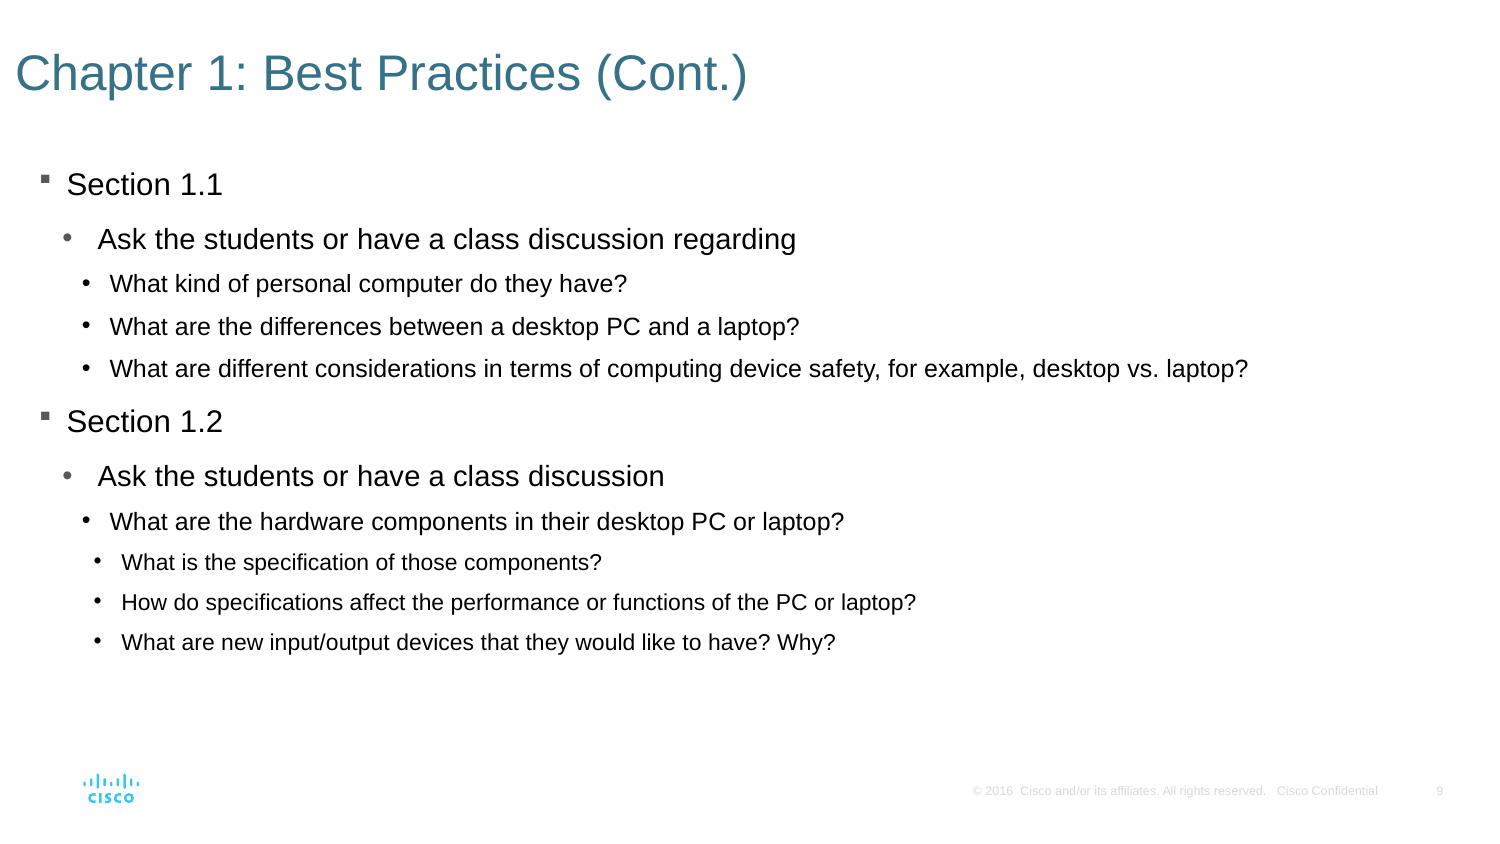

# Chapter 1: Best Practices (Cont.)
Section 1.1
Ask the students or have a class discussion regarding
What kind of personal computer do they have?
What are the differences between a desktop PC and a laptop?
What are different considerations in terms of computing device safety, for example, desktop vs. laptop?
Section 1.2
Ask the students or have a class discussion
What are the hardware components in their desktop PC or laptop?
What is the specification of those components?
How do specifications affect the performance or functions of the PC or laptop?
What are new input/output devices that they would like to have? Why?